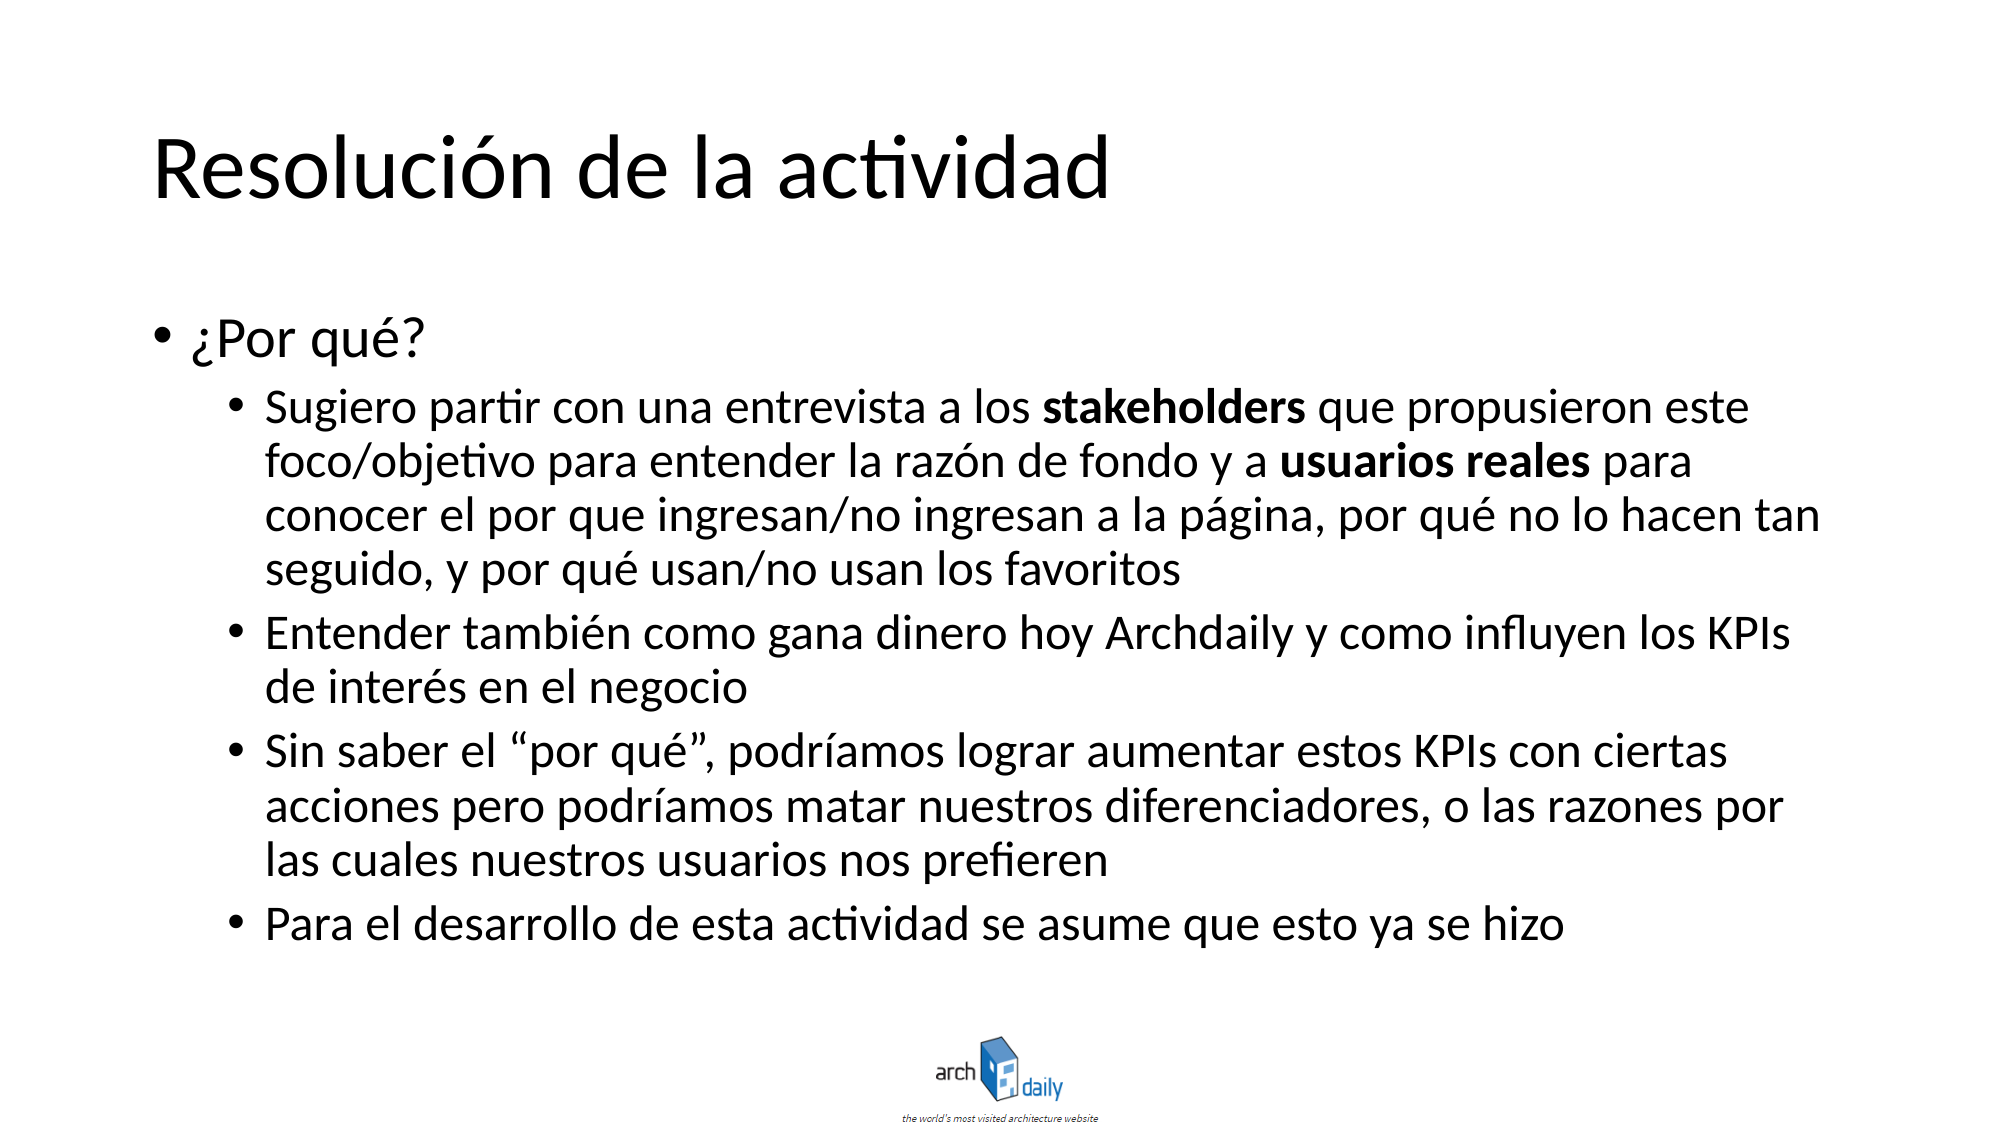

# Resolución de la actividad
¿Por qué?
Sugiero partir con una entrevista a los stakeholders que propusieron este foco/objetivo para entender la razón de fondo y a usuarios reales para conocer el por que ingresan/no ingresan a la página, por qué no lo hacen tan seguido, y por qué usan/no usan los favoritos
Entender también como gana dinero hoy Archdaily y como influyen los KPIs de interés en el negocio
Sin saber el “por qué”, podríamos lograr aumentar estos KPIs con ciertas acciones pero podríamos matar nuestros diferenciadores, o las razones por las cuales nuestros usuarios nos prefieren
Para el desarrollo de esta actividad se asume que esto ya se hizo